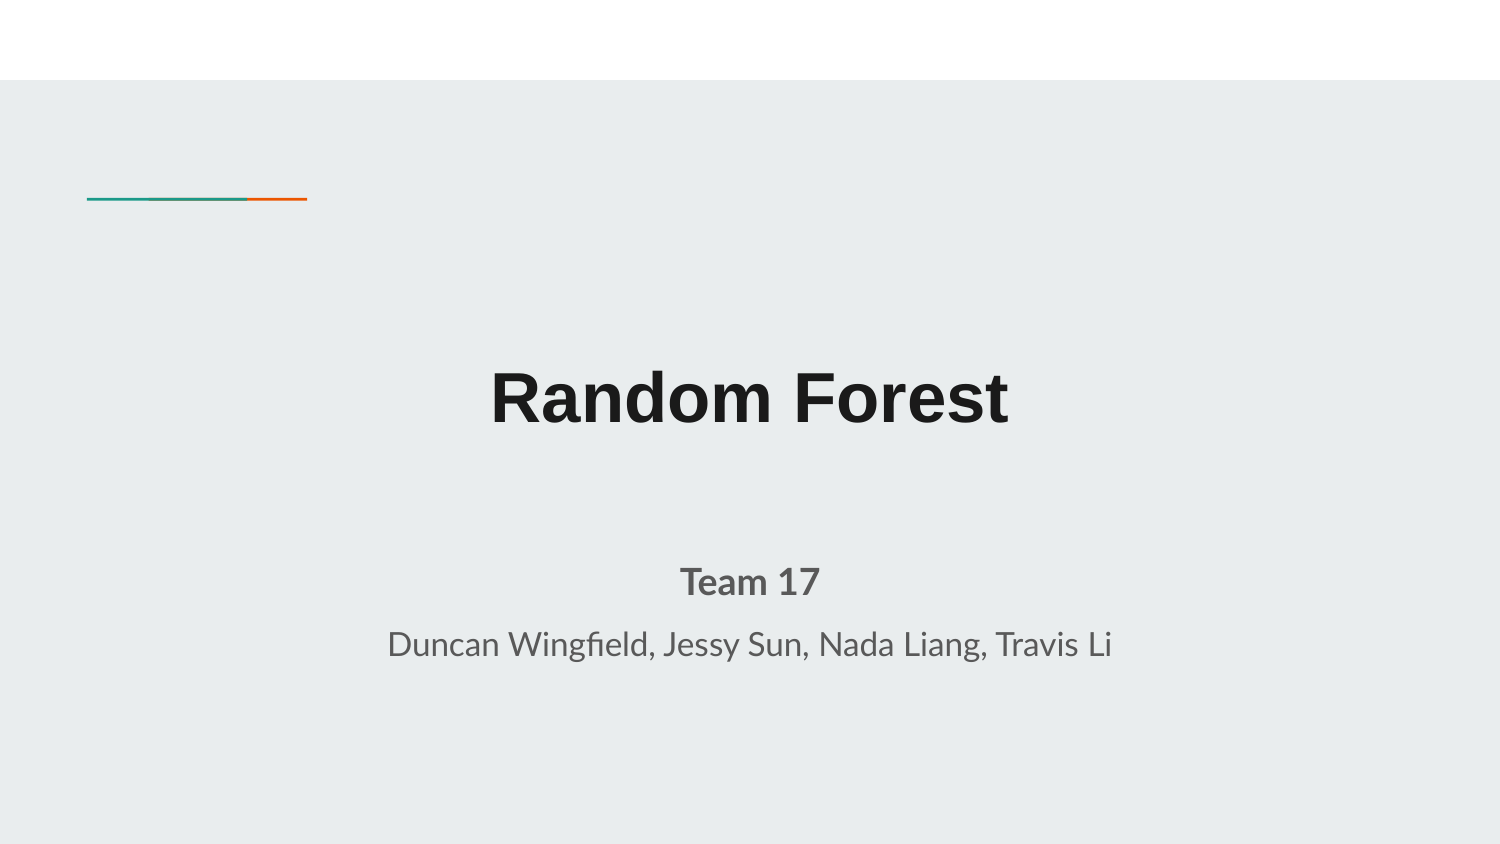

# Random Forest
Team 17
Duncan Wingfield, Jessy Sun, Nada Liang, Travis Li